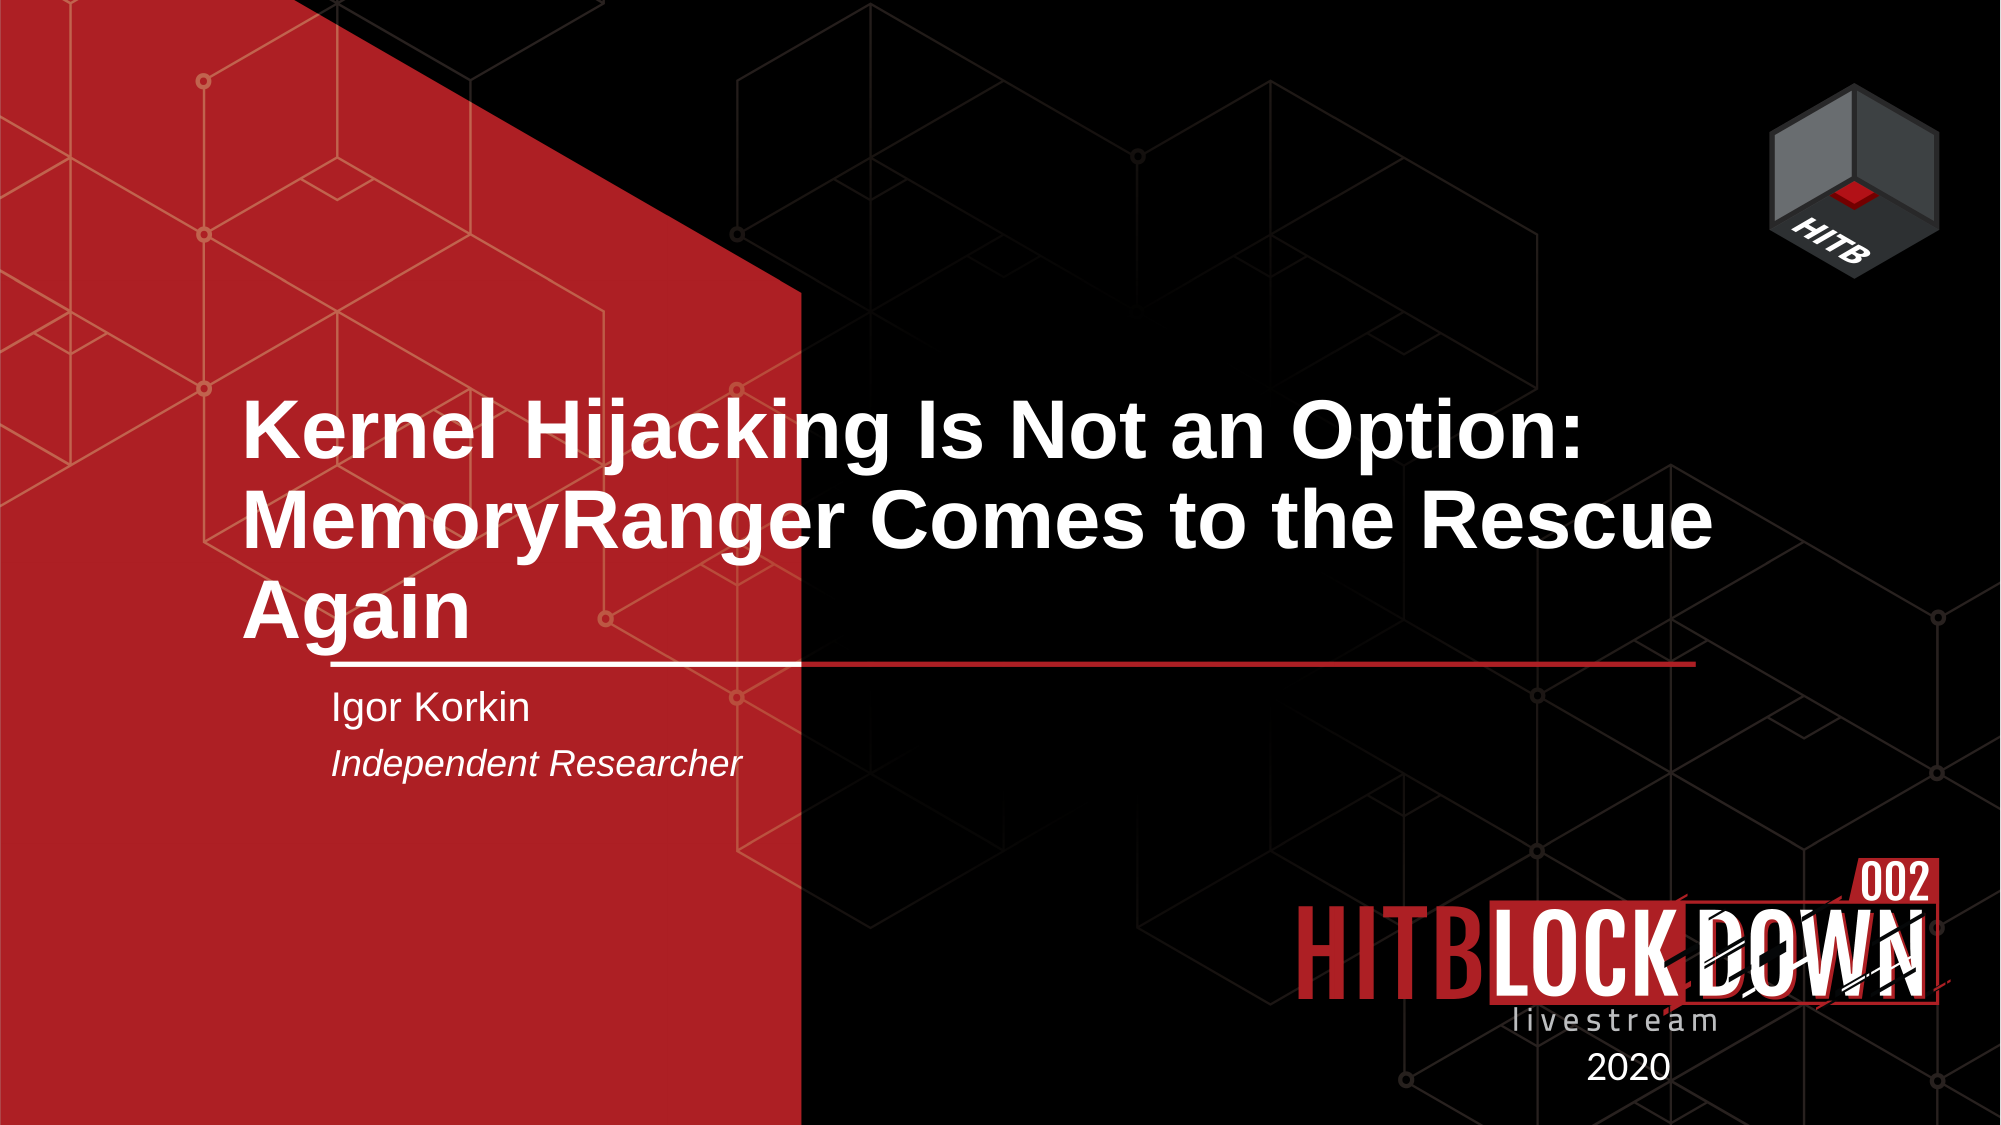

Kernel Hijacking Is Not an Option: MemoryRanger Comes to the Rescue Again
Igor Korkin
Independent Researcher
2020